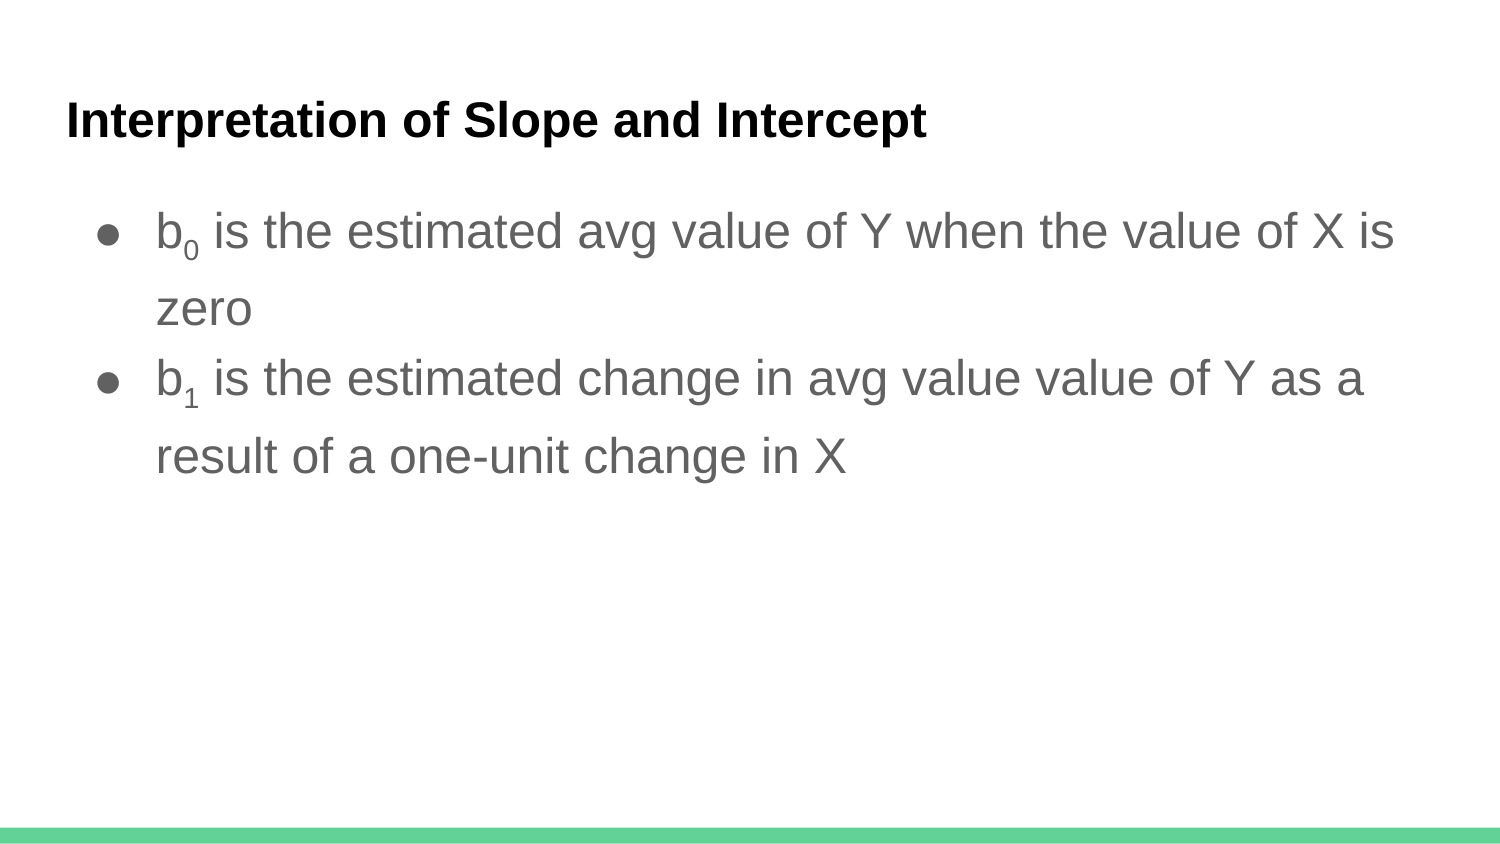

# Interpretation of Slope and Intercept
b0 is the estimated avg value of Y when the value of X is zero
b1 is the estimated change in avg value value of Y as a result of a one-unit change in X